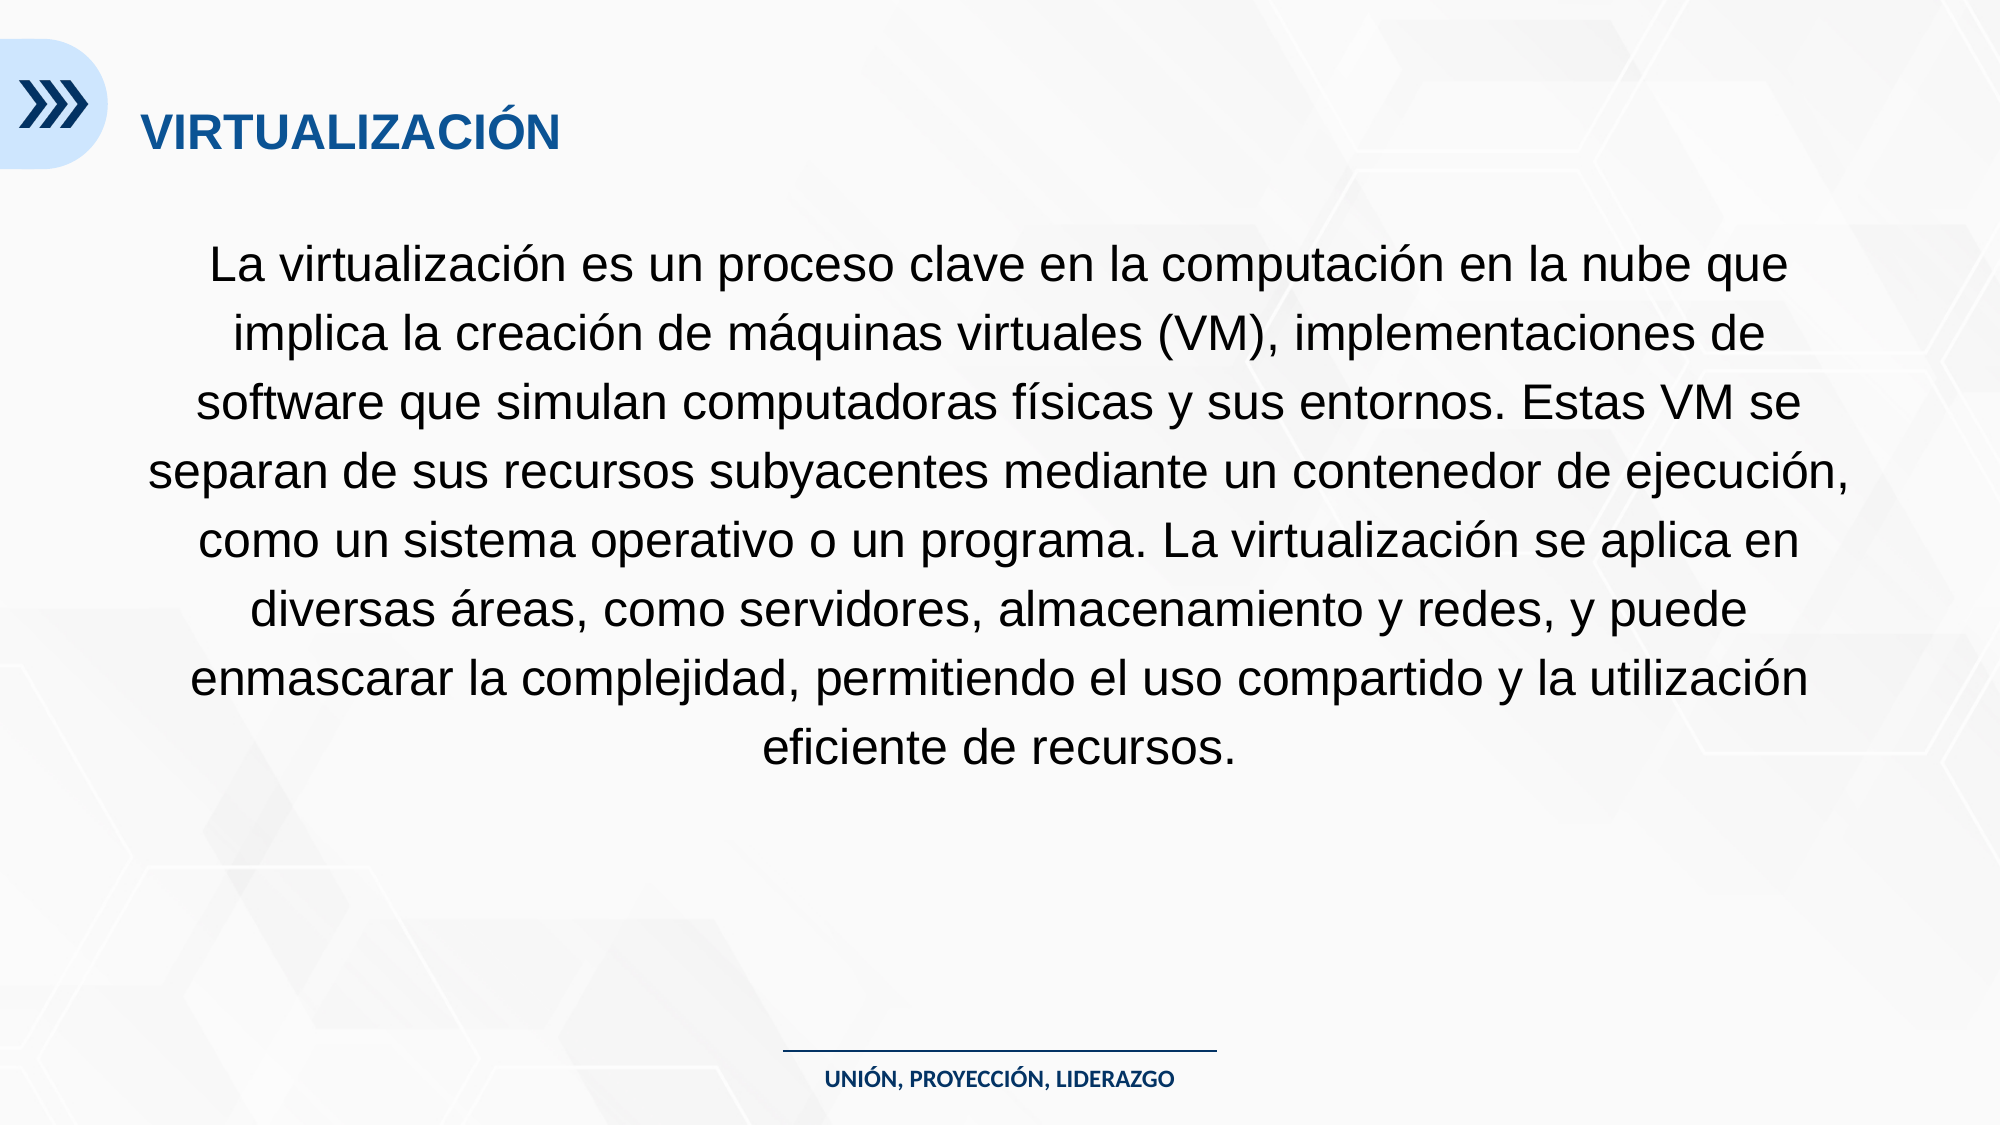

VIRTUALIZACIÓN
La virtualización es un proceso clave en la computación en la nube que implica la creación de máquinas virtuales (VM), implementaciones de software que simulan computadoras físicas y sus entornos. Estas VM se separan de sus recursos subyacentes mediante un contenedor de ejecución, como un sistema operativo o un programa. La virtualización se aplica en diversas áreas, como servidores, almacenamiento y redes, y puede enmascarar la complejidad, permitiendo el uso compartido y la utilización eficiente de recursos.